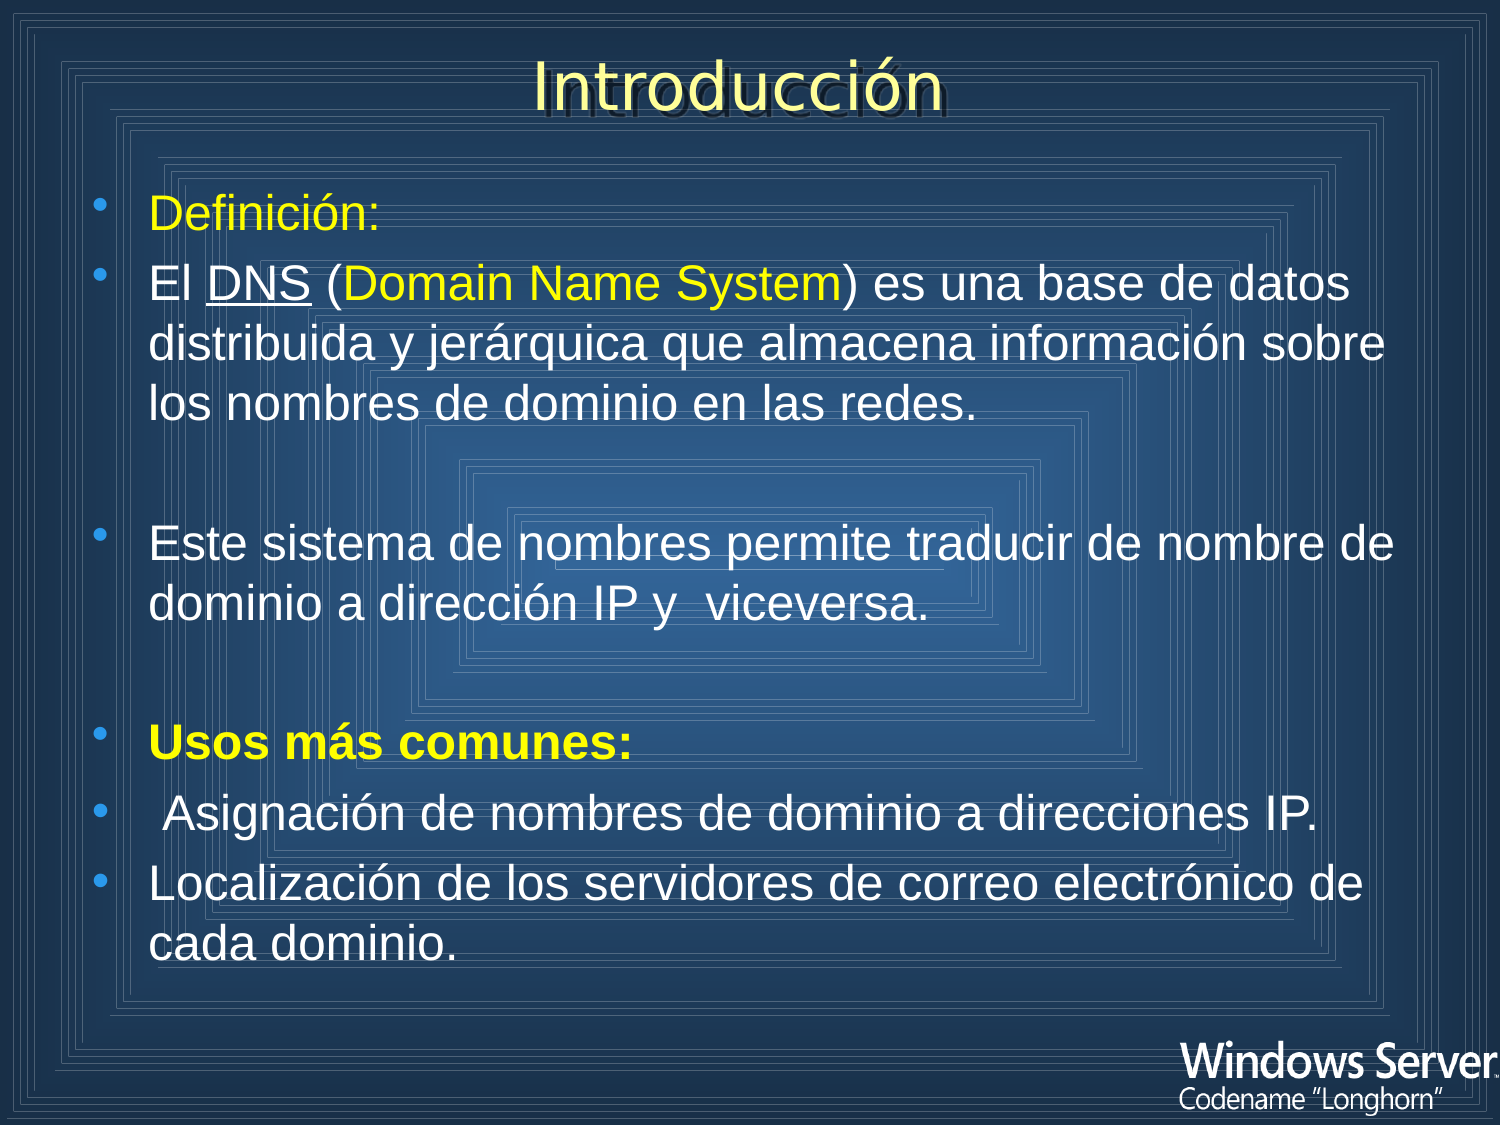

Introducción
Definición:
El DNS (Domain Name System) es una base de datos  distribuida y jerárquica que almacena información sobre los nombres de dominio en las redes.

Este sistema de nombres permite traducir de nombre de dominio a dirección IP y  viceversa.

Usos más comunes:
 Asignación de nombres de dominio a direcciones IP.
Localización de los servidores de correo electrónico de cada dominio.